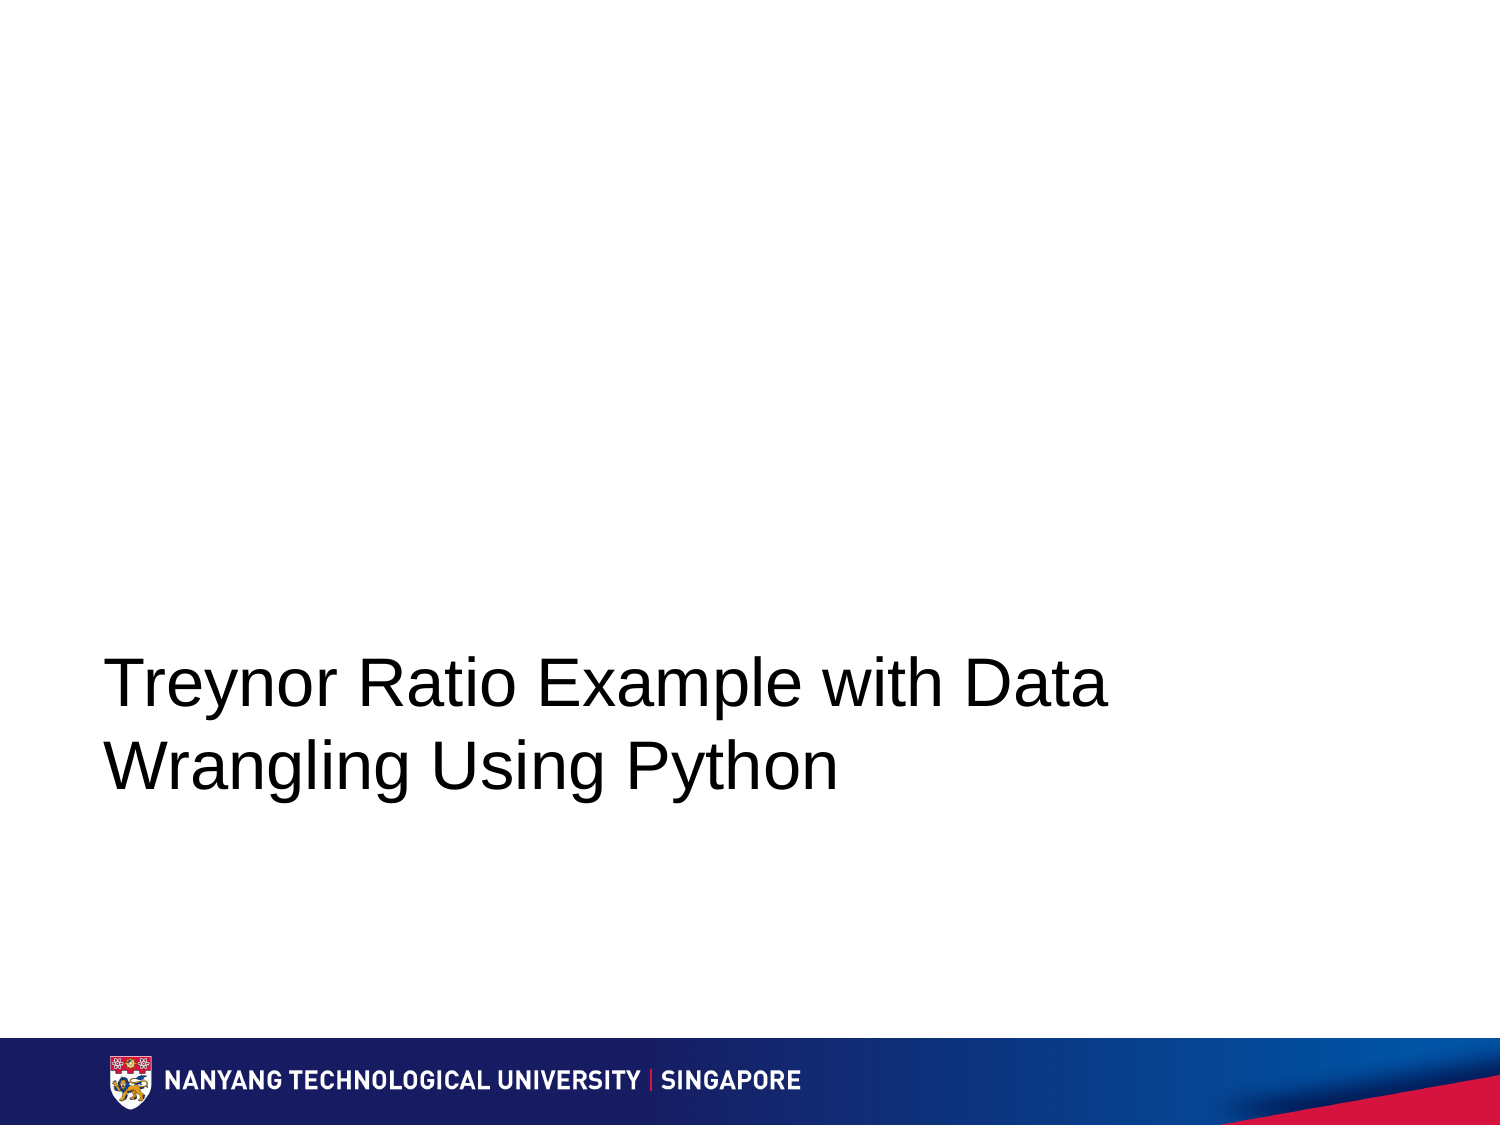

# Treynor Ratio Example with Data Wrangling Using Python